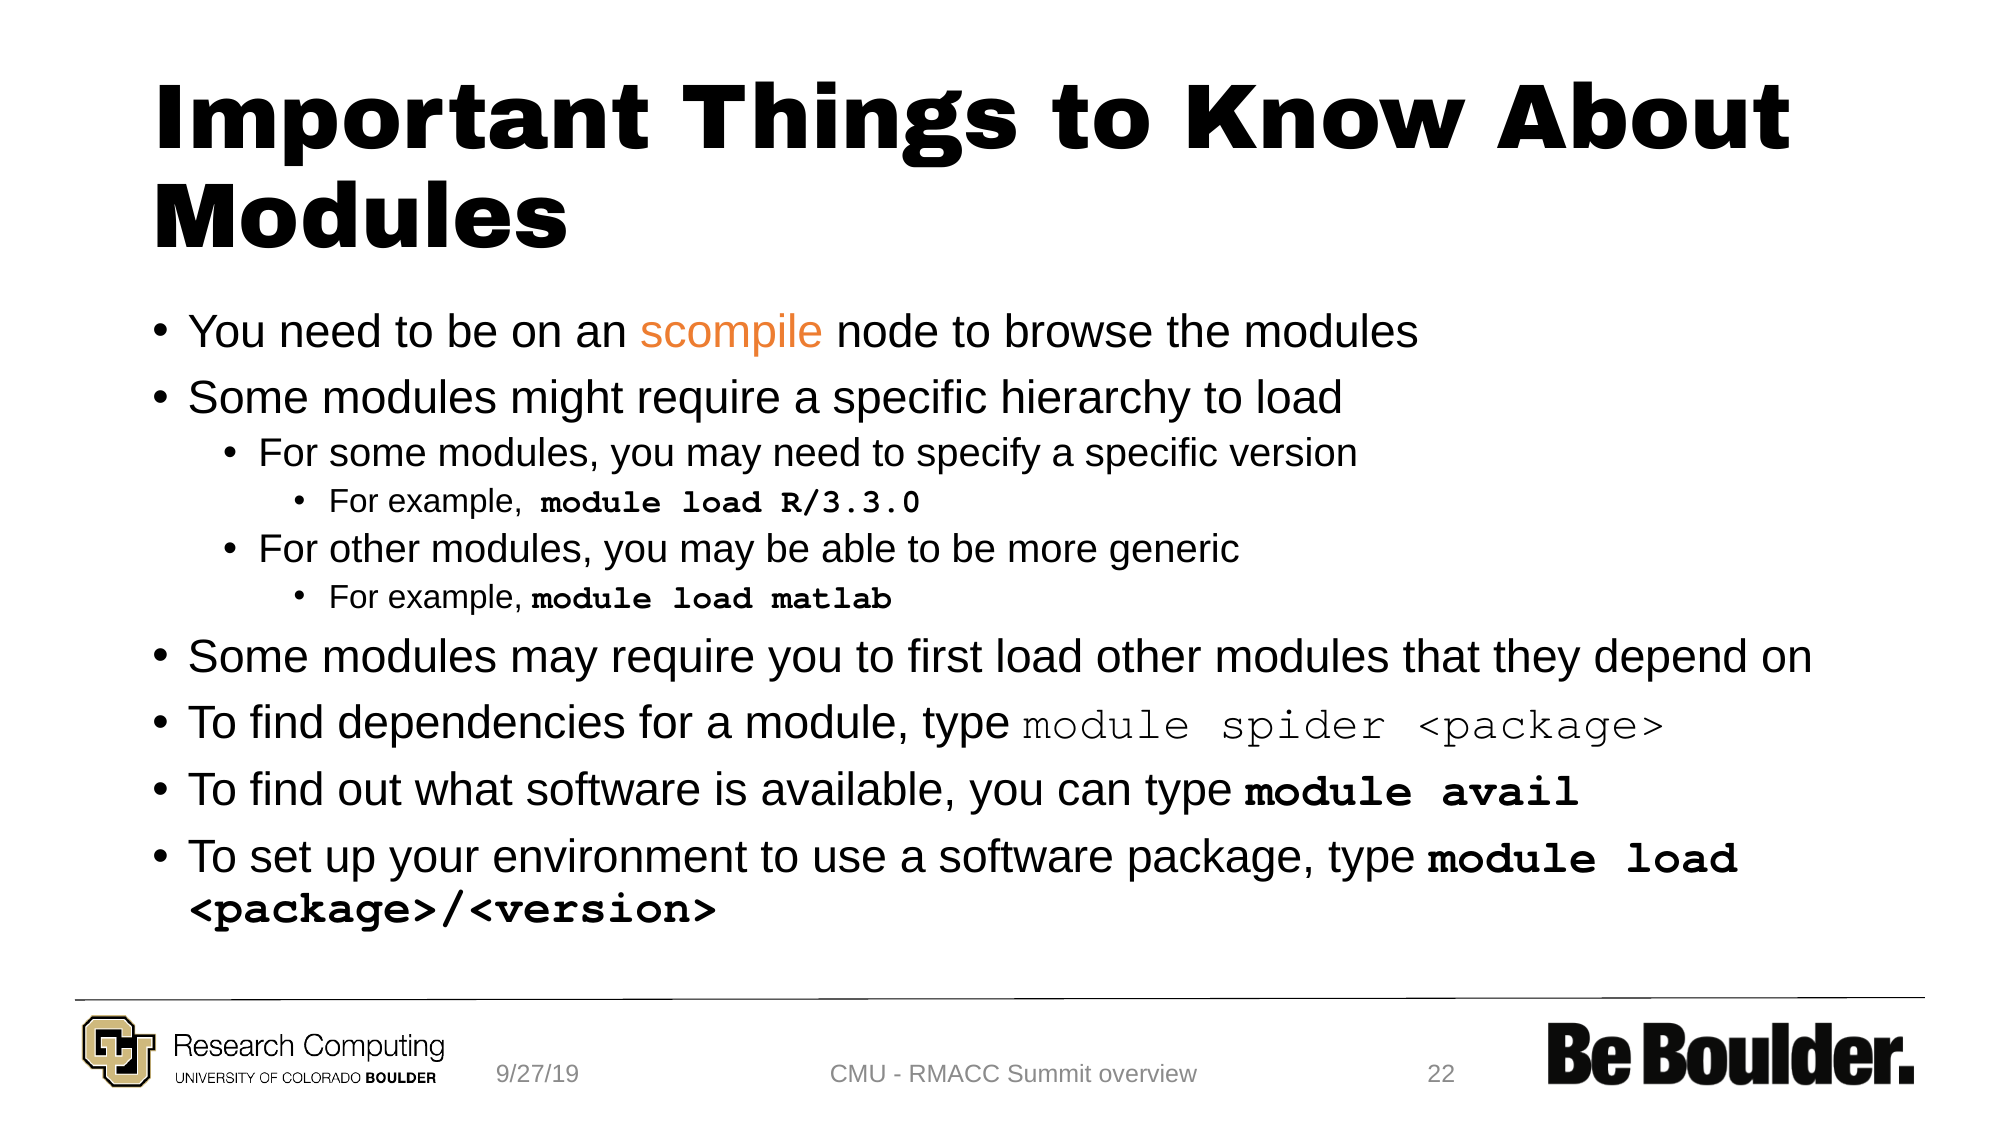

# Important Things to Know About Modules
You need to be on an scompile node to browse the modules
Some modules might require a specific hierarchy to load
For some modules, you may need to specify a specific version
For example,  module load R/3.3.0
For other modules, you may be able to be more generic
For example, module load matlab
Some modules may require you to first load other modules that they depend on
To find dependencies for a module, type module spider <package>
To find out what software is available, you can type module avail
To set up your environment to use a software package, type module load <package>/<version>

9/27/19
CMU - RMACC Summit overview
22